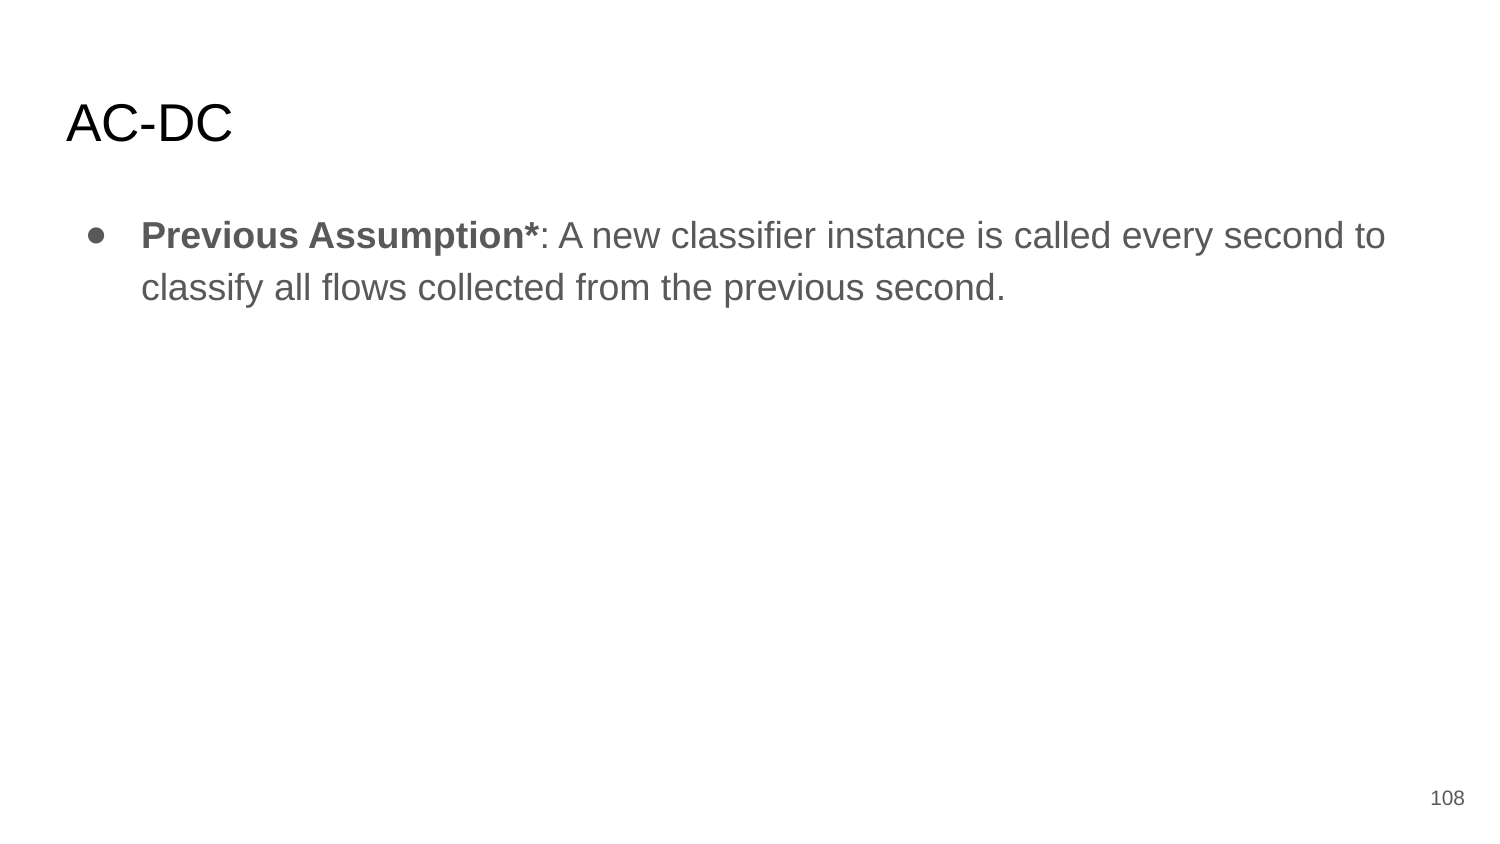

# AC-DC
Previous Assumption*: A new classifier instance is called every second to classify all flows collected from the previous second.
108